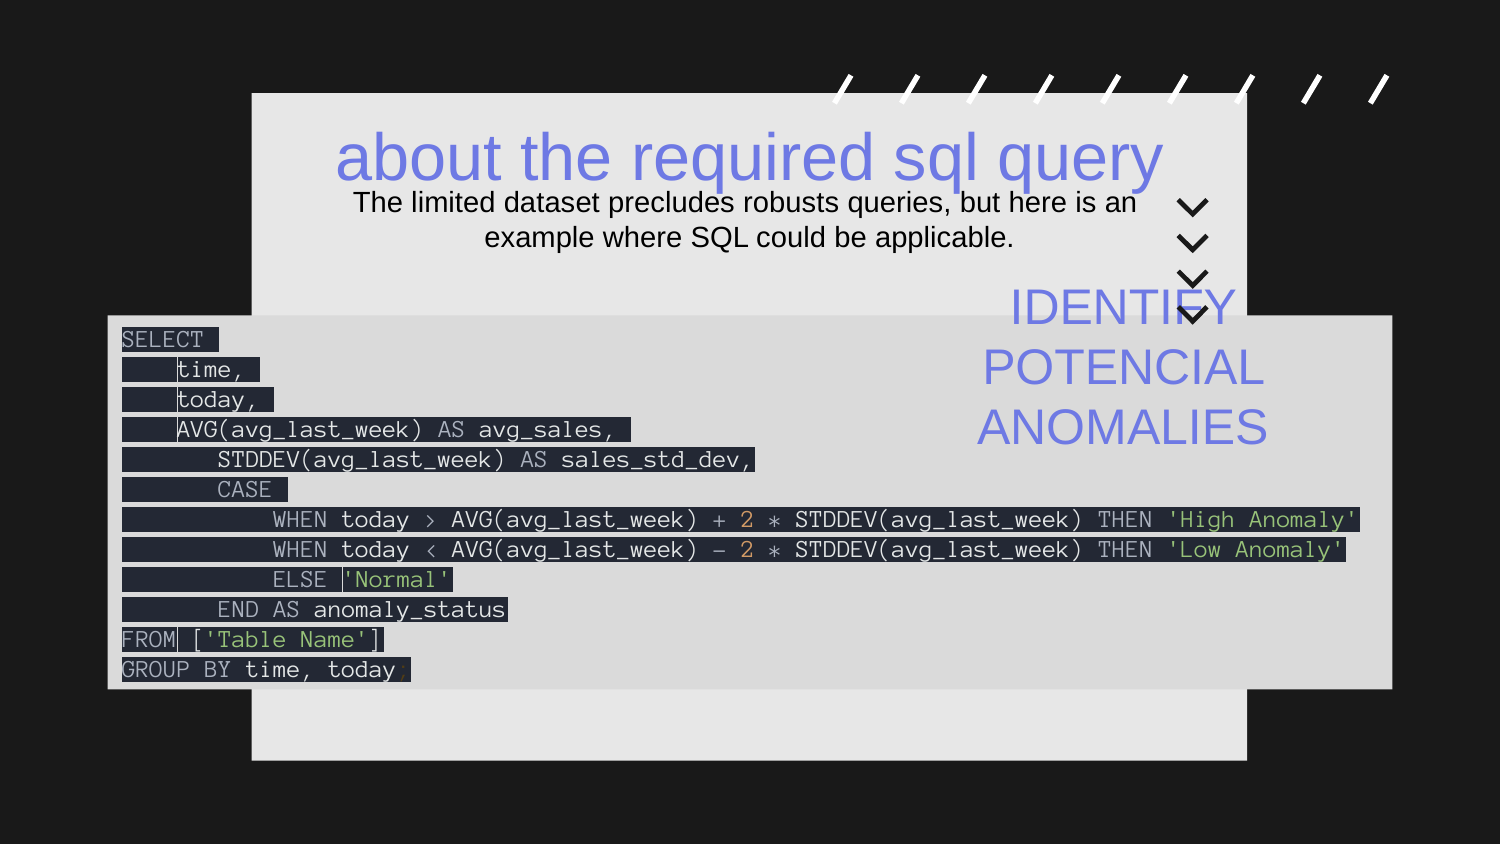

# about the required sql query
The limited dataset precludes robusts queries, but here is an
example where SQL could be applicable.

SELECT
    time,
    today,
    AVG(avg_last_week) AS avg_sales,
       STDDEV(avg_last_week) AS sales_std_dev,
       CASE
           WHEN today > AVG(avg_last_week) + 2 * STDDEV(avg_last_week) THEN 'High Anomaly'
           WHEN today < AVG(avg_last_week) - 2 * STDDEV(avg_last_week) THEN 'Low Anomaly'
           ELSE 'Normal'
       END AS anomaly_status
FROM ['Table Name']
GROUP BY time, today;
IDENTIFY POTENCIAL ANOMALIES